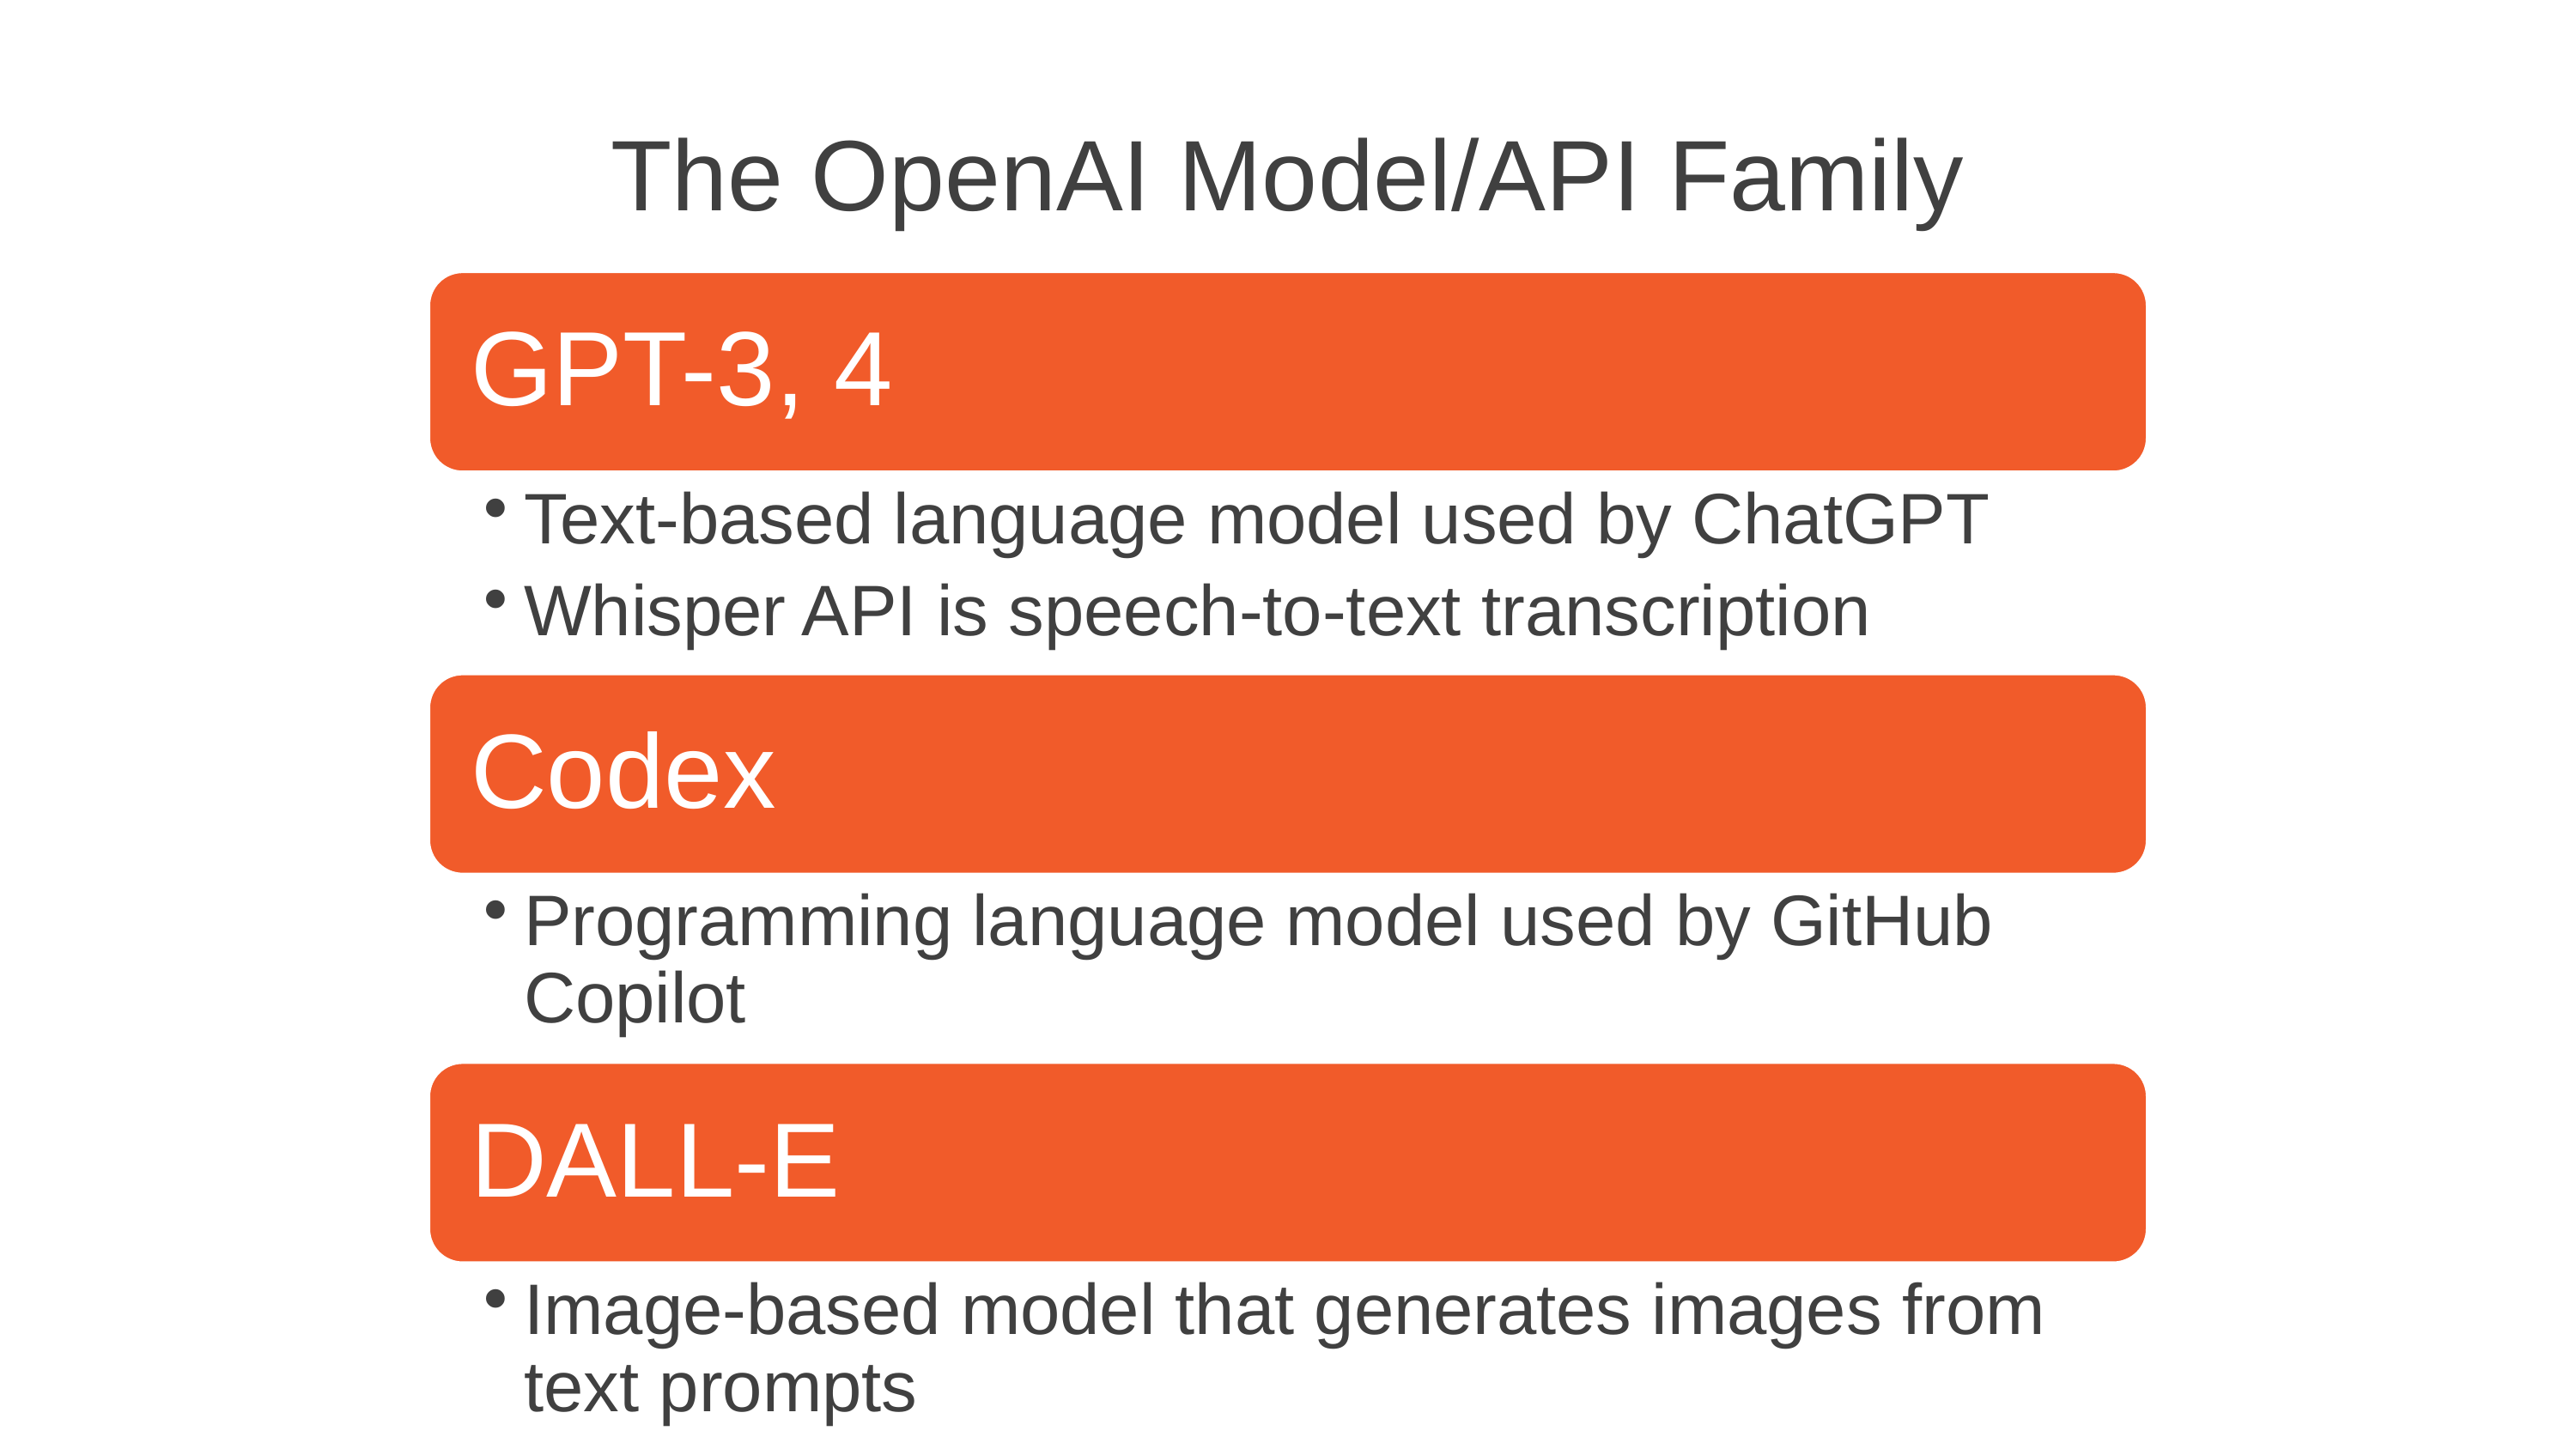

# The OpenAI Model/API Family
GPT-3, 4
Text-based language model used by ChatGPT
Whisper API is speech-to-text transcription
Codex
Programming language model used by GitHub Copilot
DALL-E
Image-based model that generates images from text prompts